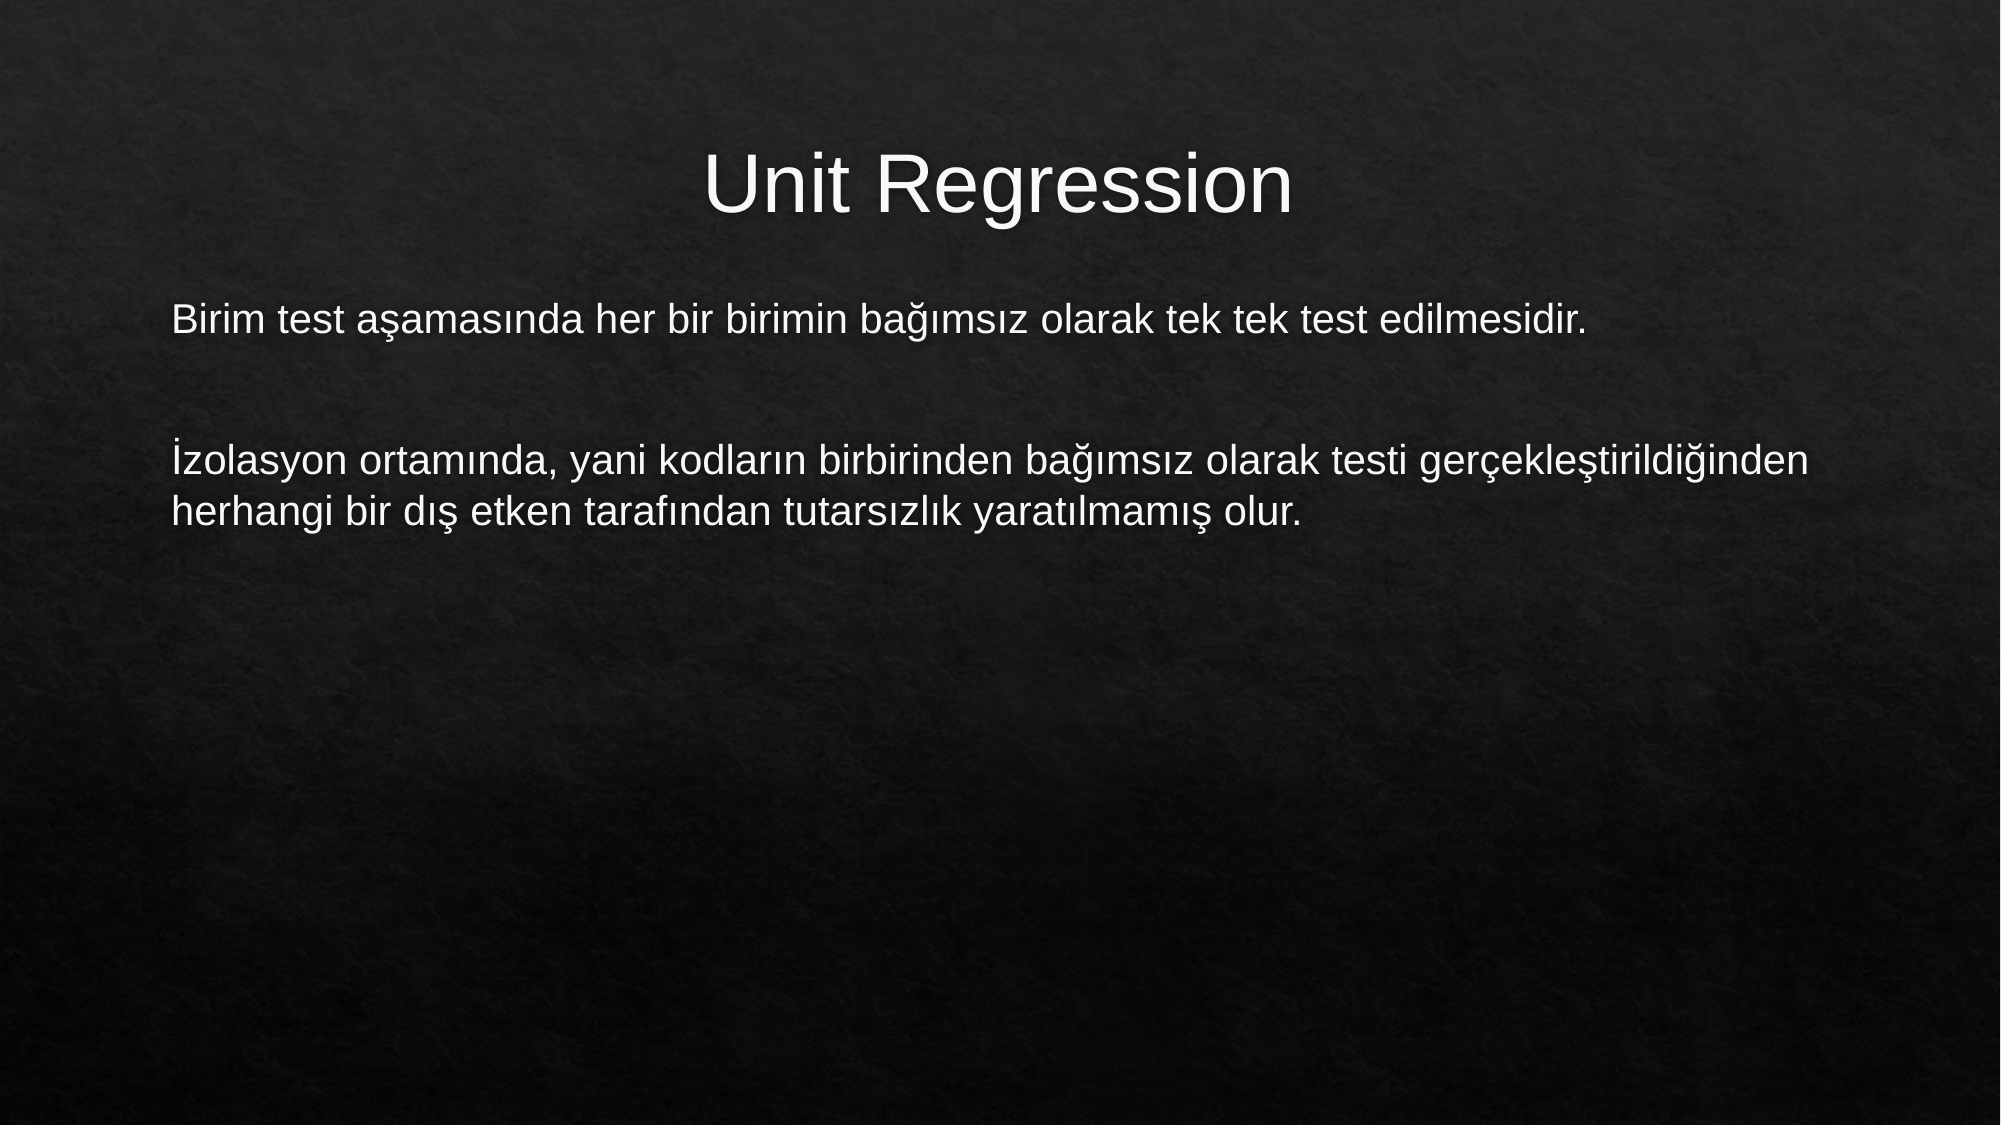

# Unit Regression
Birim test aşamasında her bir birimin bağımsız olarak tek tek test edilmesidir.

İzolasyon ortamında, yani kodların birbirinden bağımsız olarak testi gerçekleştirildiğinden herhangi bir dış etken tarafından tutarsızlık yaratılmamış olur.